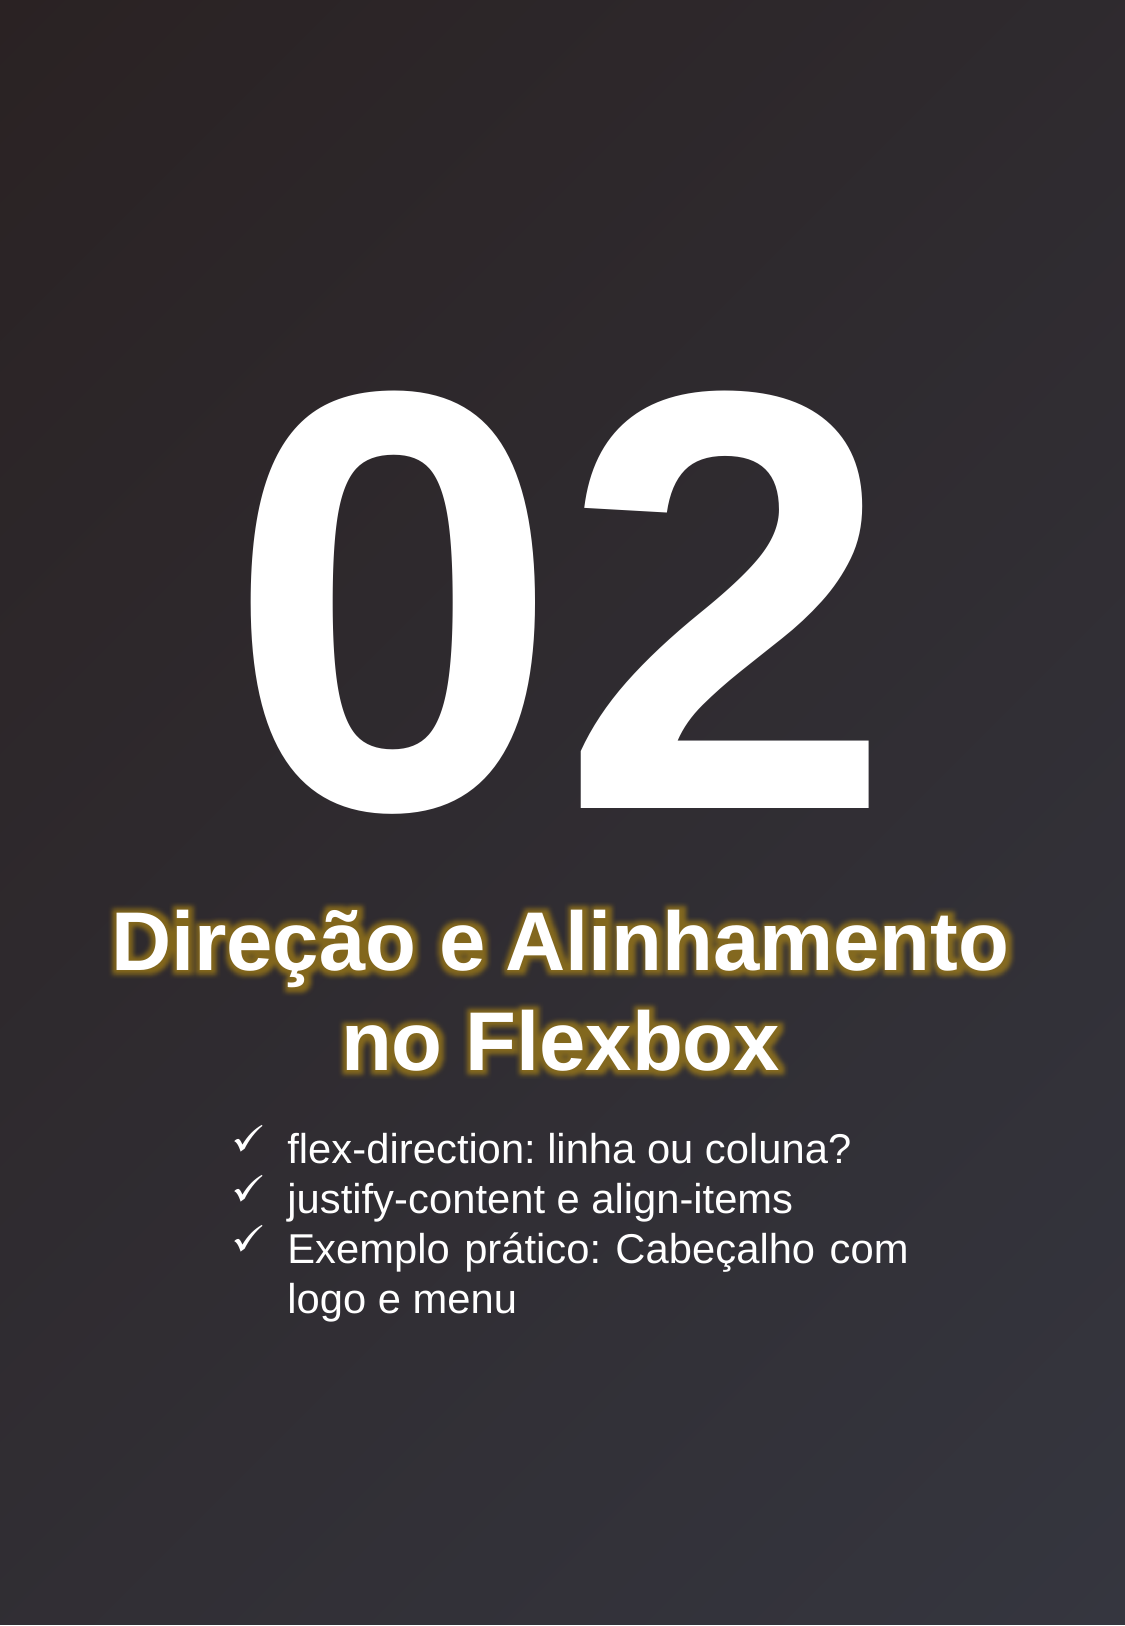

02
Direção e Alinhamento no Flexbox
flex-direction: linha ou coluna?
justify-content e align-items
Exemplo prático: Cabeçalho com logo e menu
Layout Ninja - Fabricio Cesar
7